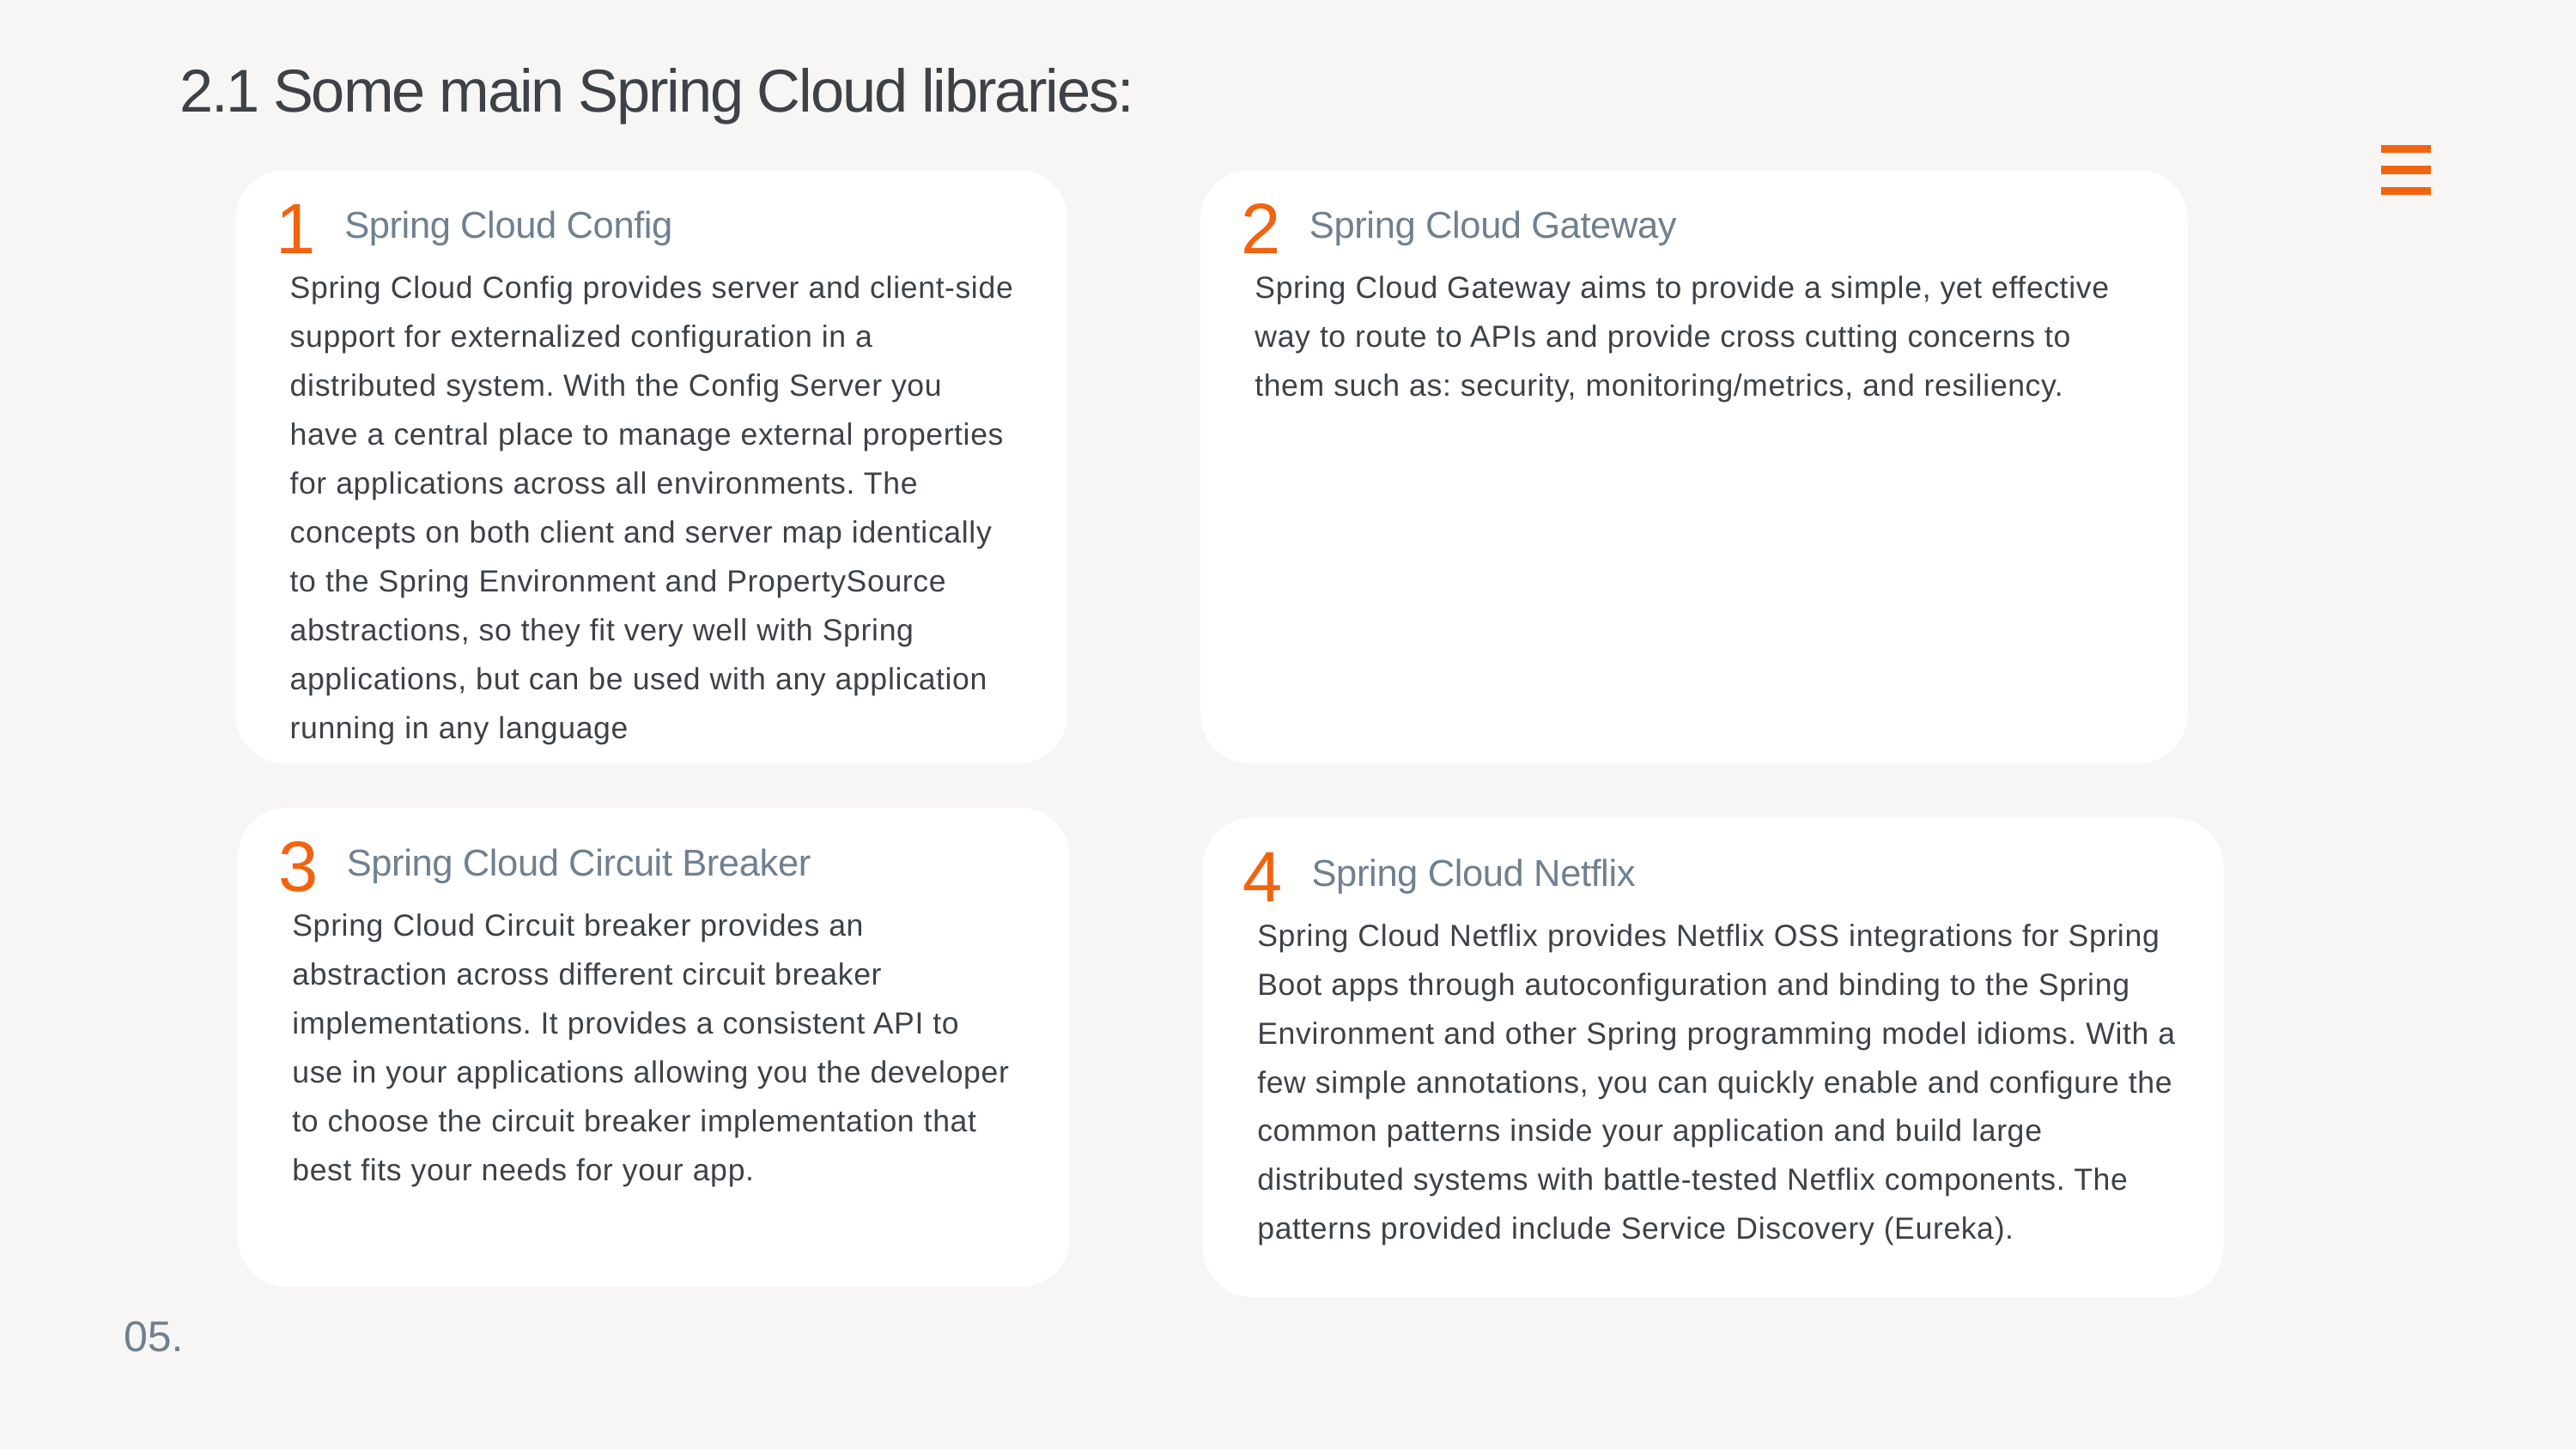

2.1 Some main Spring Cloud libraries:

1
2

Spring Cloud Config
Spring Cloud Gateway
Spring Cloud Config provides server and client-side support for externalized configuration in a distributed system. With the Config Server you have a central place to manage external properties for applications across all environments. The concepts on both client and server map identically to the Spring Environment and PropertySource abstractions, so they fit very well with Spring applications, but can be used with any application running in any language
Spring Cloud Gateway aims to provide a simple, yet effective way to route to APIs and provide cross cutting concerns to them such as: security, monitoring/metrics, and resiliency.
3

4

Spring Cloud Circuit Breaker
Spring Cloud Netflix
Spring Cloud Circuit breaker provides an abstraction across different circuit breaker implementations. It provides a consistent API to use in your applications allowing you the developer to choose the circuit breaker implementation that best fits your needs for your app.
Spring Cloud Netflix provides Netflix OSS integrations for Spring Boot apps through autoconfiguration and binding to the Spring Environment and other Spring programming model idioms. With a few simple annotations, you can quickly enable and configure the common patterns inside your application and build large distributed systems with battle-tested Netflix components. The patterns provided include Service Discovery (Eureka).
05.